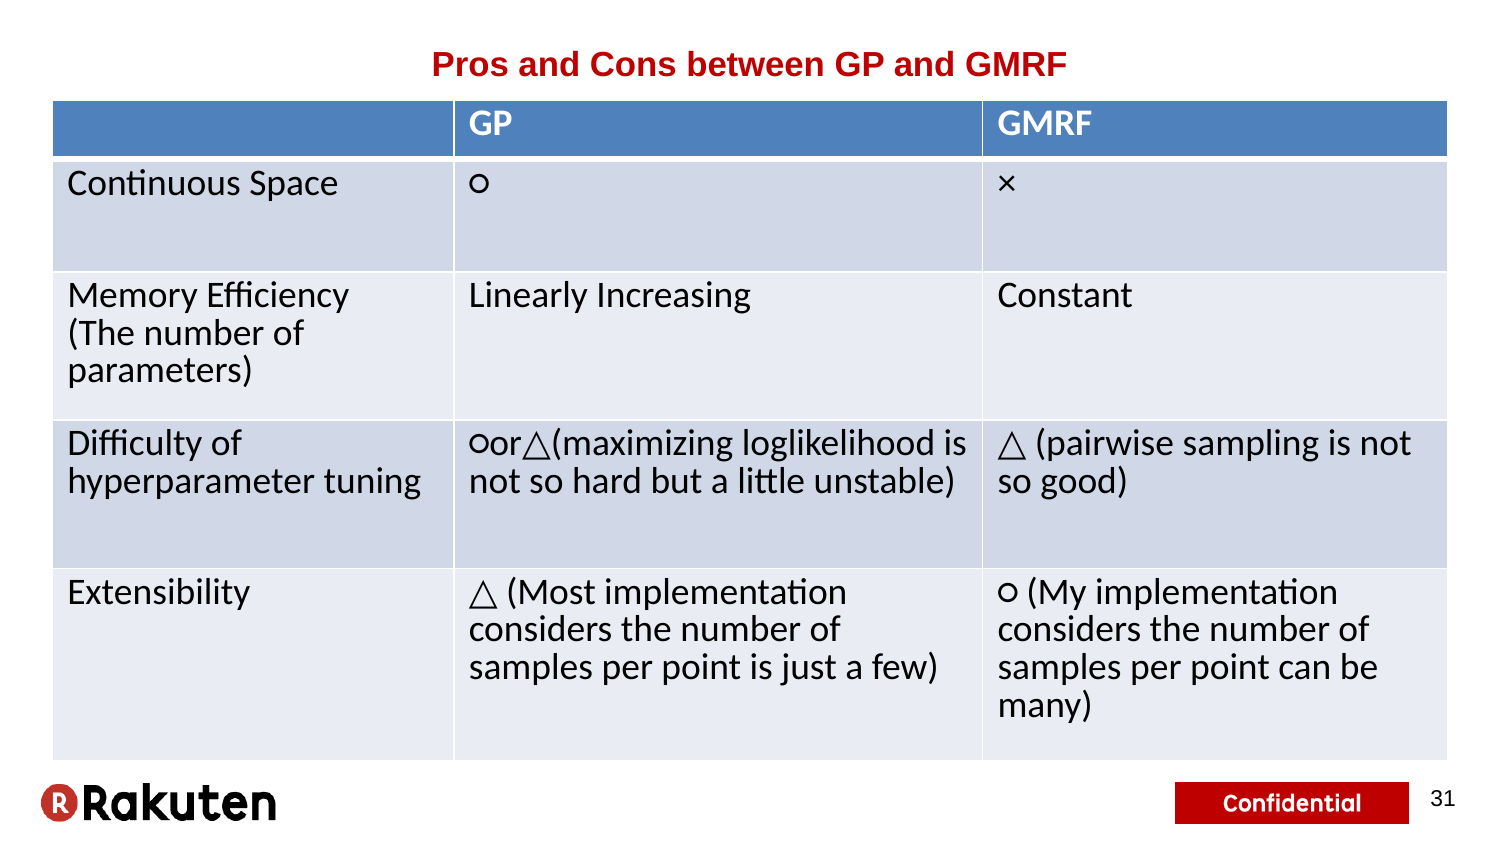

# Pros and Cons between GP and GMRF
|  | GP | GMRF |
| --- | --- | --- |
| Continuous Space | ○ | × |
| Memory Efficiency (The number of parameters) | Linearly Increasing | Constant |
| Difficulty of hyperparameter tuning | ○or△(maximizing loglikelihood is not so hard but a little unstable) | △ (pairwise sampling is not so good) |
| Extensibility | △ (Most implementation considers the number of samples per point is just a few) | ○ (My implementation considers the number of samples per point can be many) |
31
https://github.com/scikit-learn/scikit-learn/issues/3162